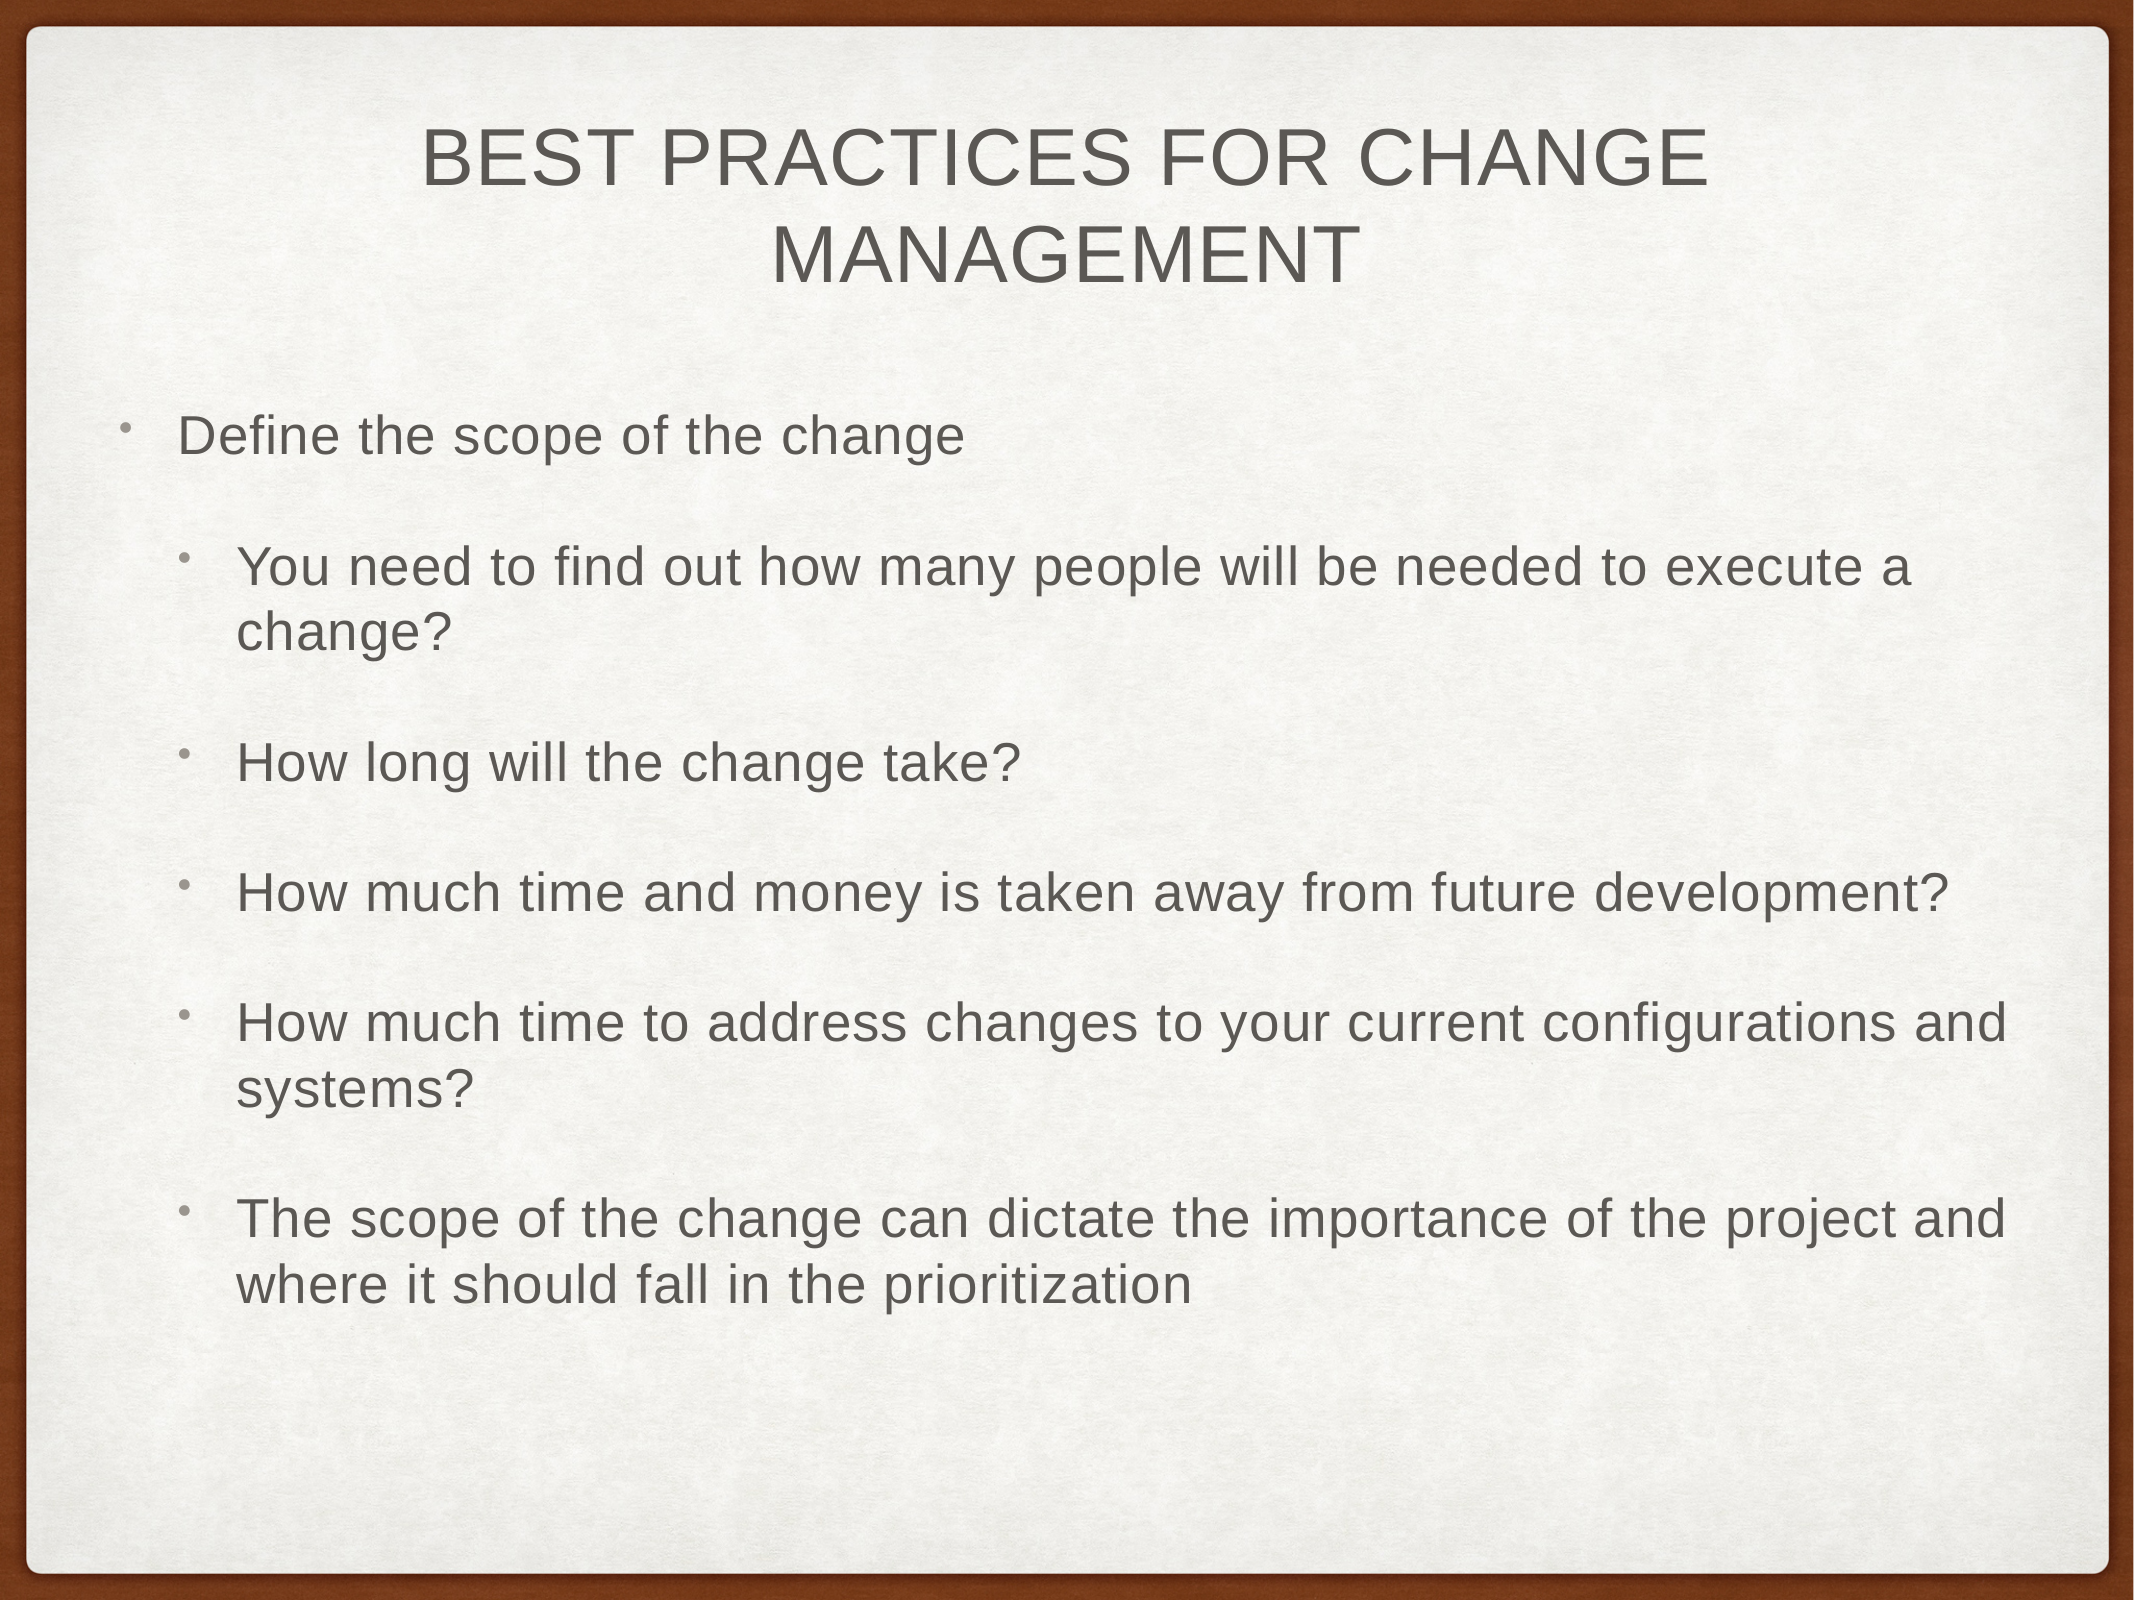

# Best practices for change management
Define the scope of the change
You need to find out how many people will be needed to execute a change?
How long will the change take?
How much time and money is taken away from future development?
How much time to address changes to your current configurations and systems?
The scope of the change can dictate the importance of the project and where it should fall in the prioritization